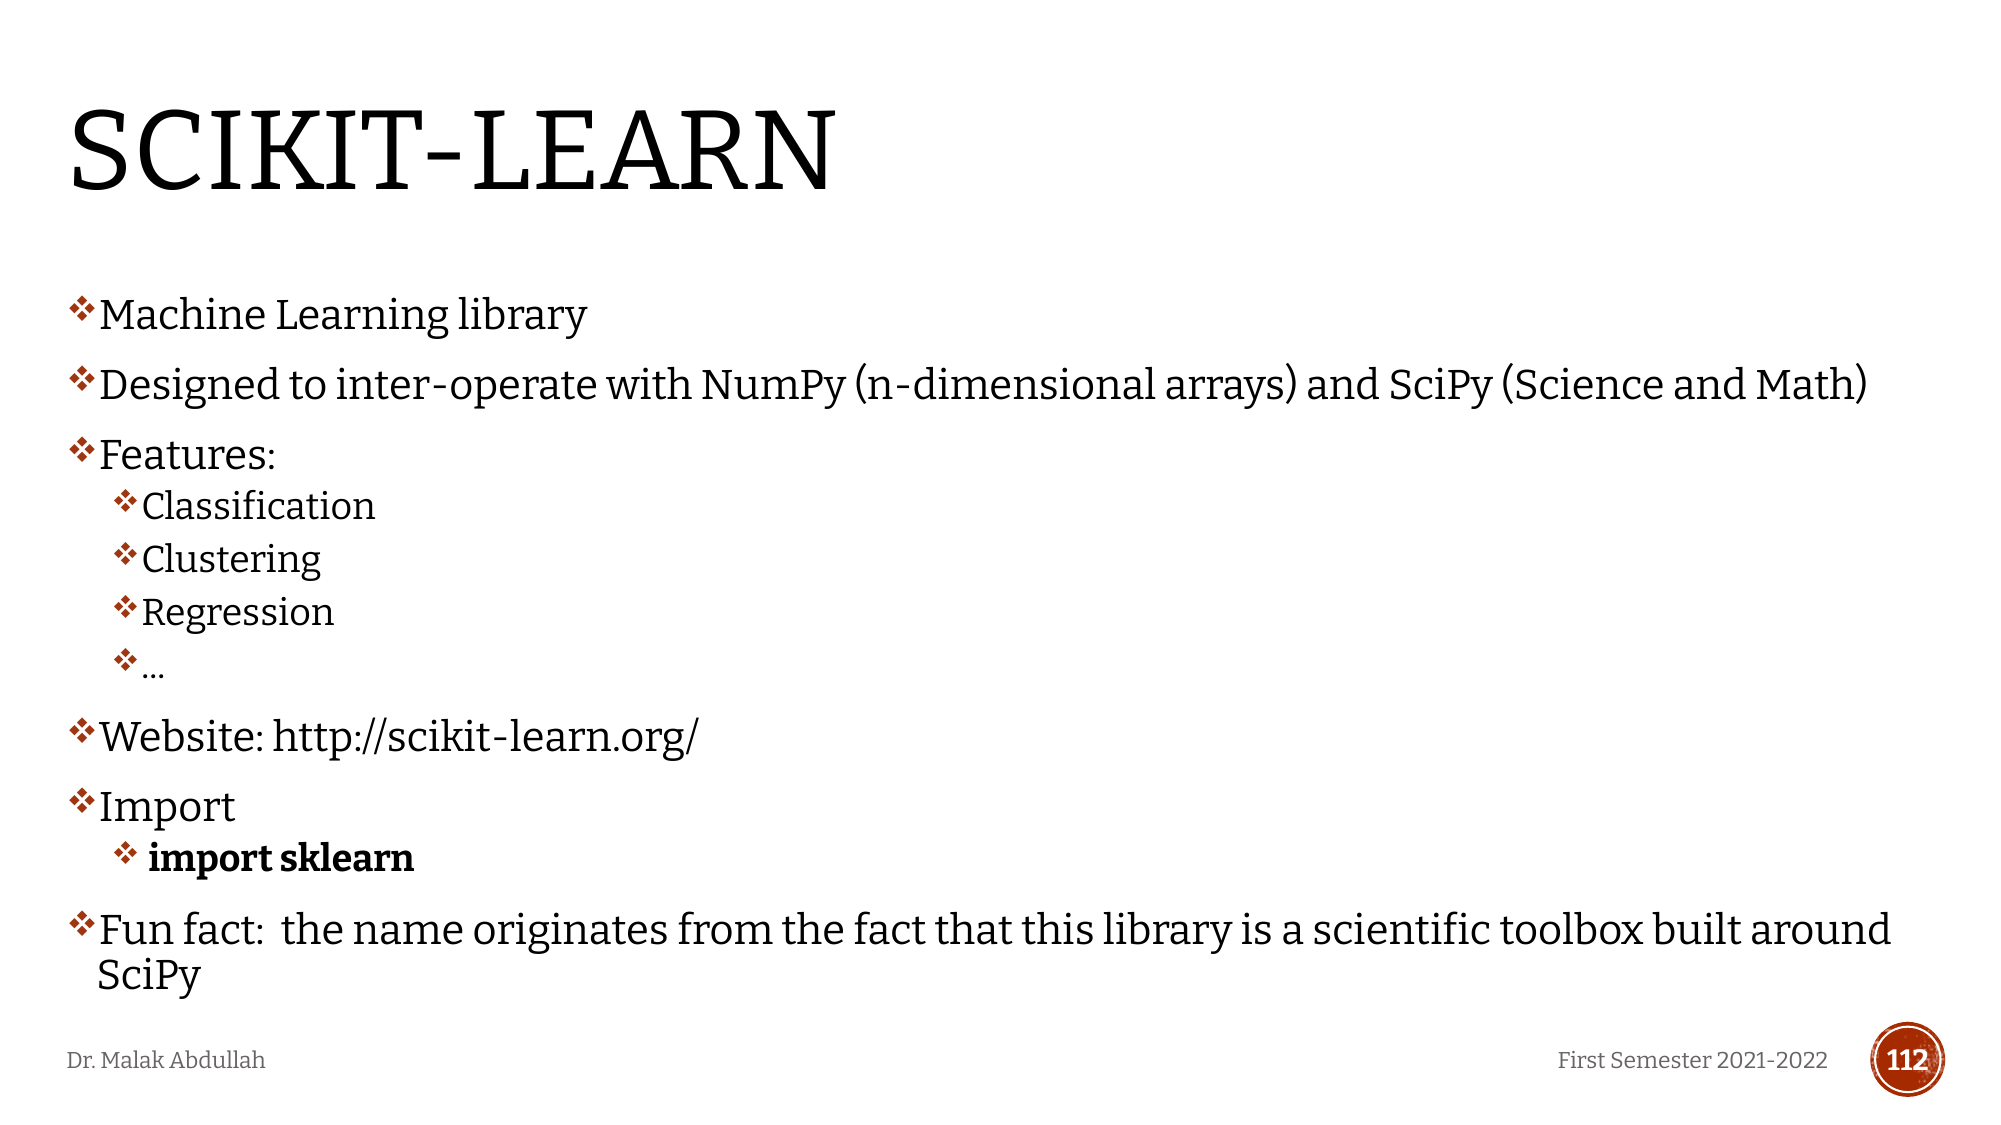

# Scikit-learn
Machine Learning library
Designed to inter-operate with NumPy (n-dimensional arrays) and SciPy (Science and Math)
Features:
Classification
Clustering
Regression
...
Website: http://scikit-learn.org/
Import
 import sklearn
Fun fact:  the name originates from the fact that this library is a scientific toolbox built around SciPy
Dr. Malak Abdullah
First Semester 2021-2022
112